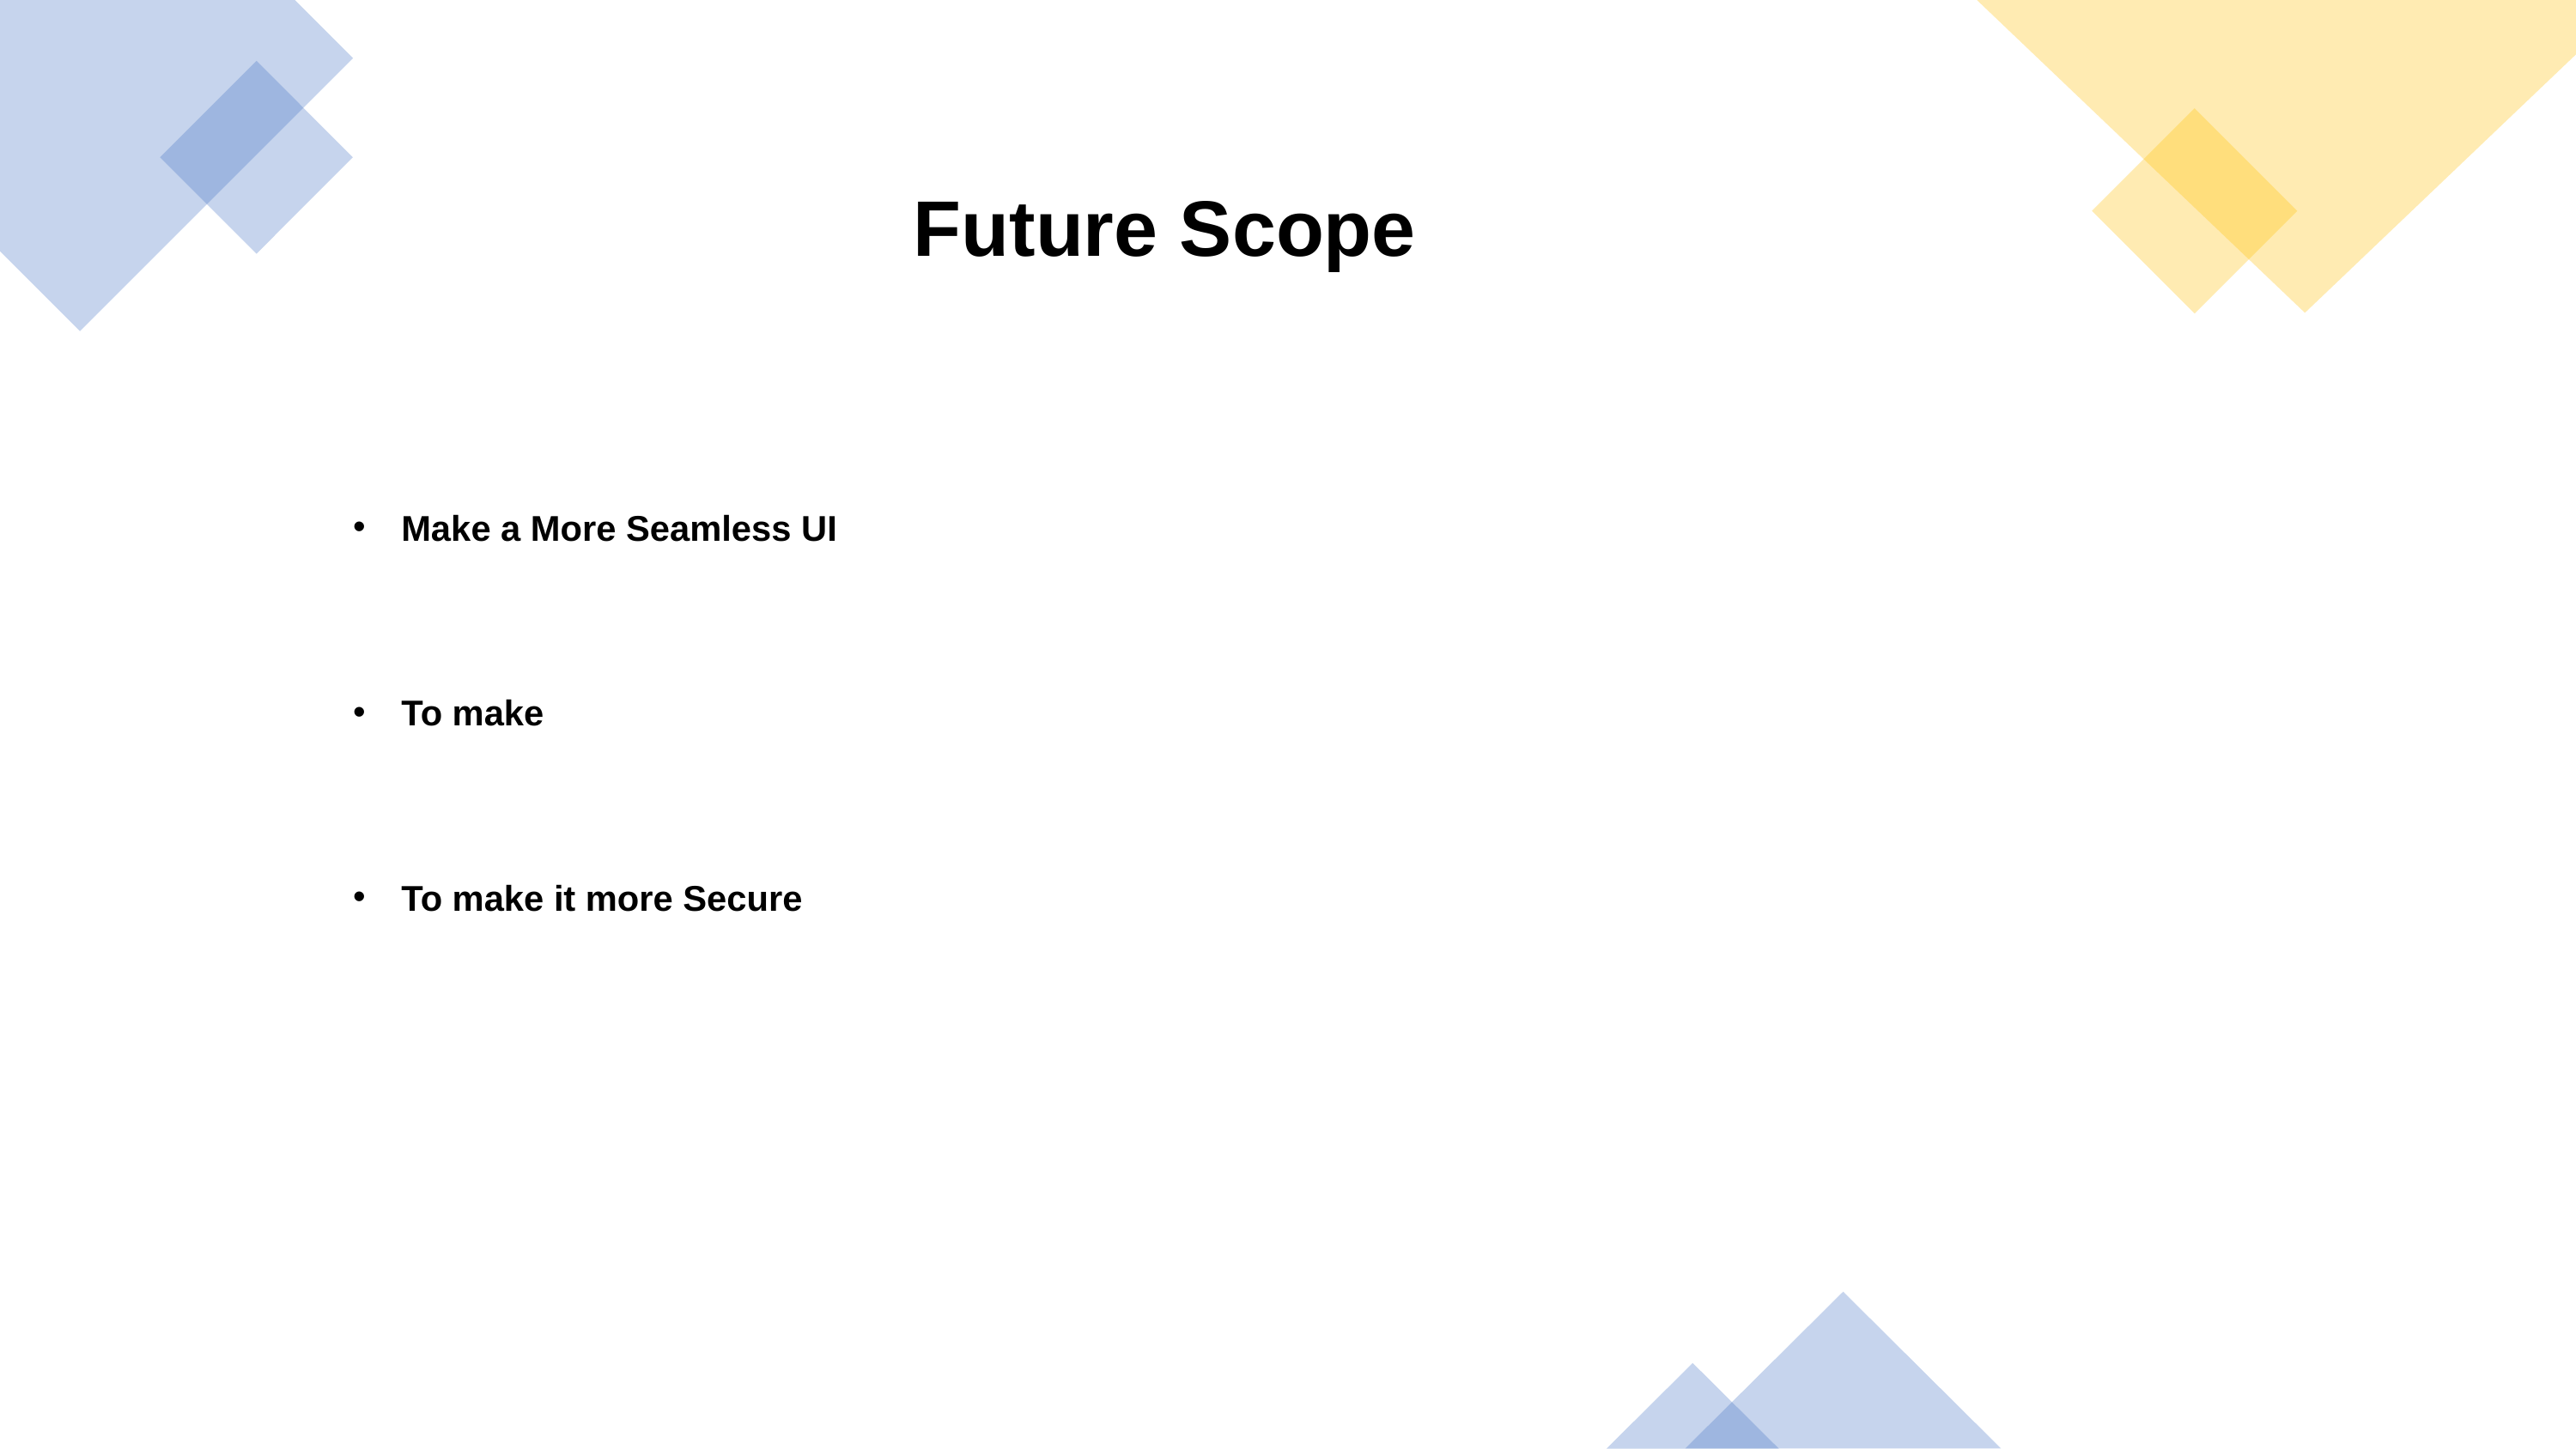

Future Scope

Make a More Seamless UI
To make
To make it more Secure